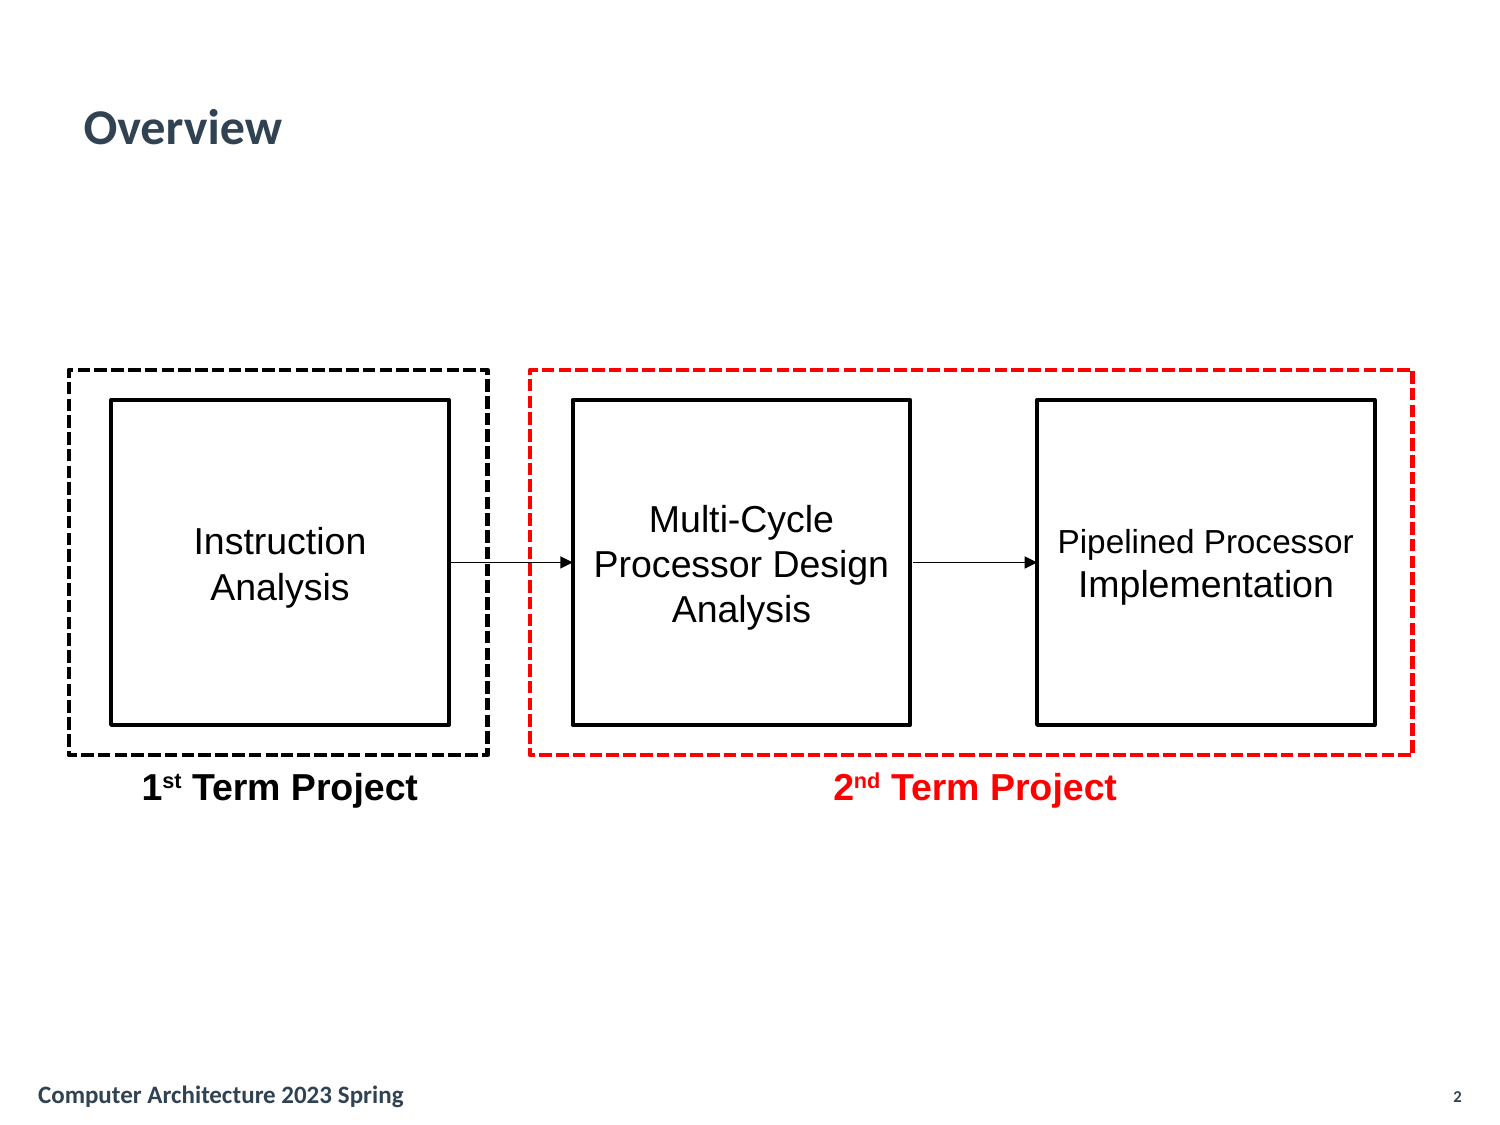

# Overview

Instruction Analysis
Multi-Cycle Processor Design
Analysis
Pipelined Processor Implementation
1st Term Project
2nd Term Project